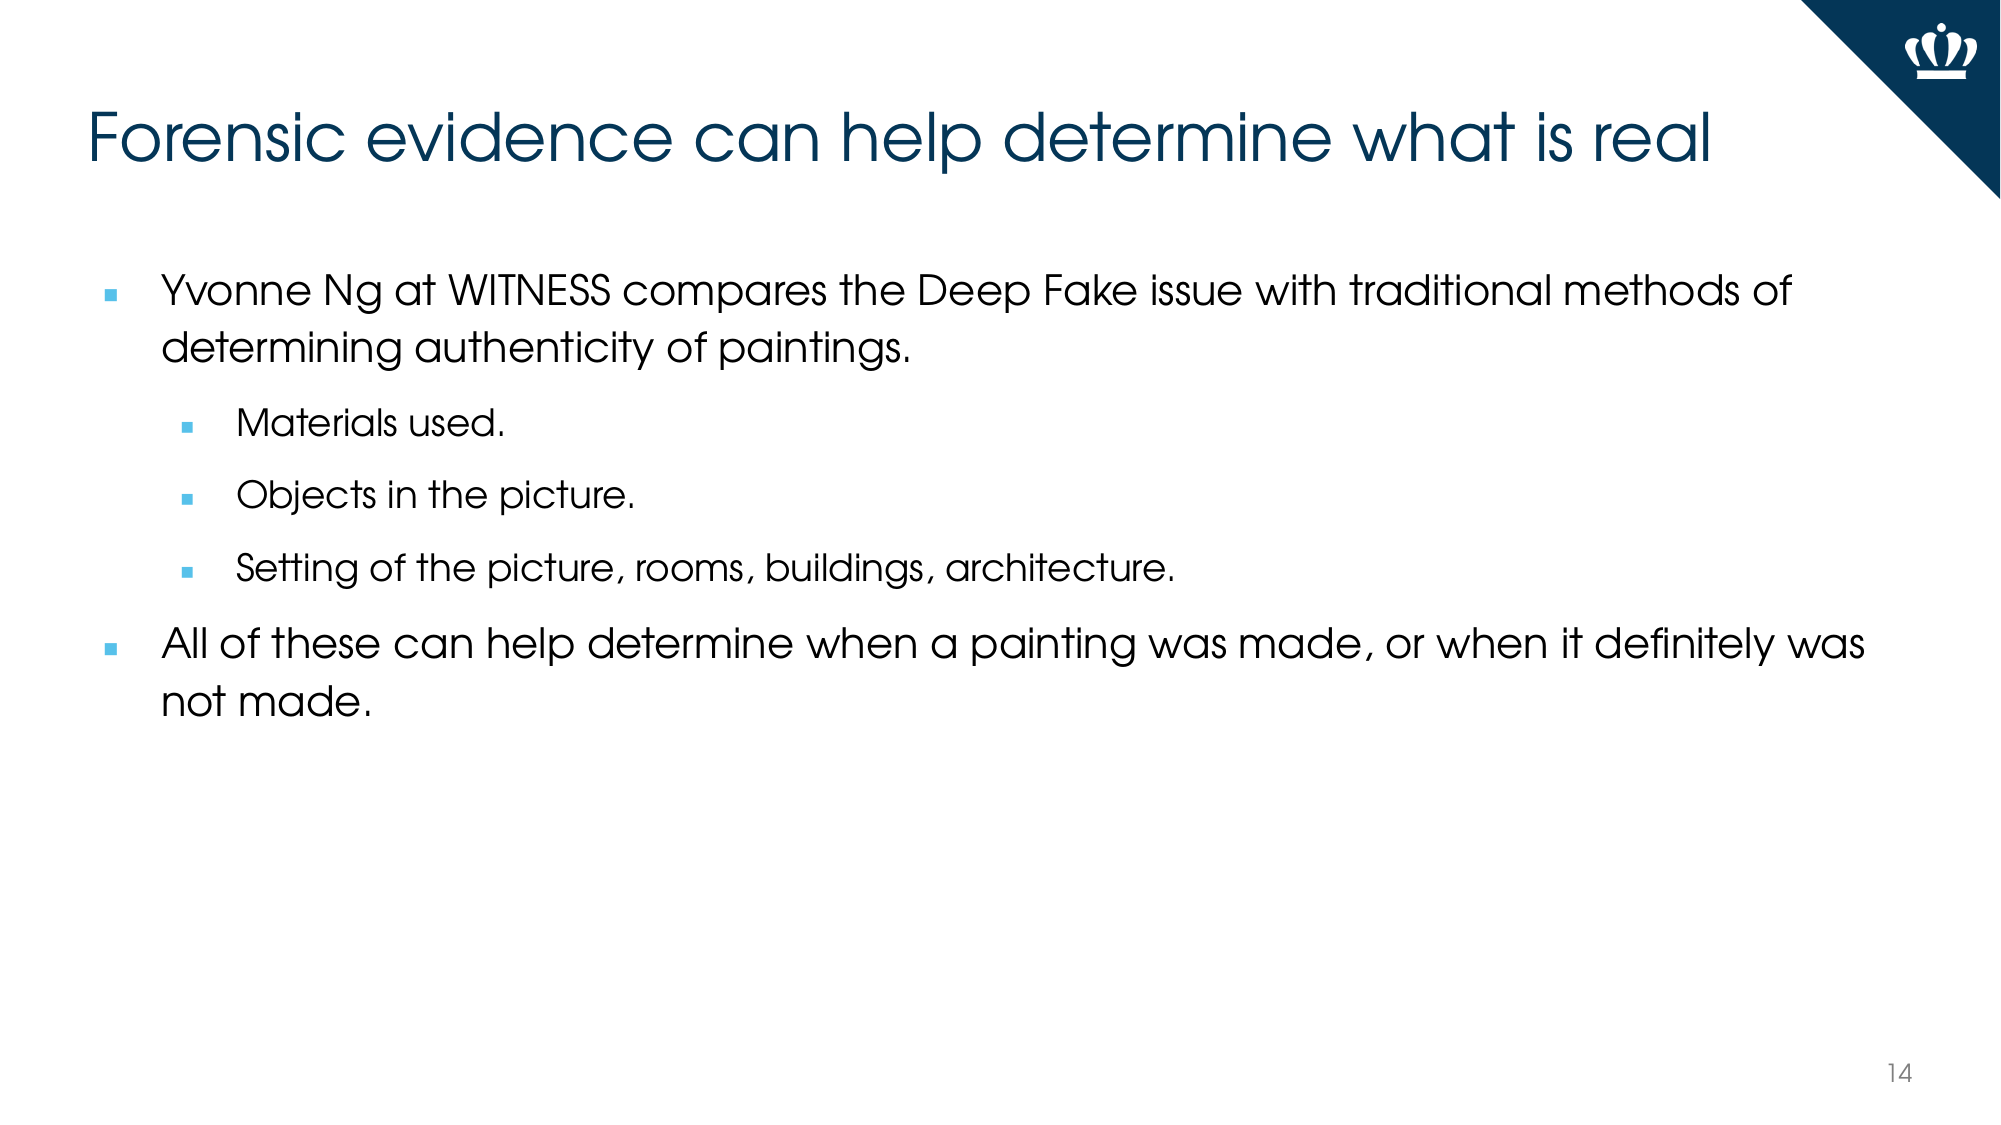

# Forensic evidence can help determine what is real
Yvonne Ng at WITNESS compares the Deep Fake issue with traditional methods of determining authenticity of paintings.
Materials used.
Objects in the picture.
Setting of the picture, rooms, buildings, architecture.
All of these can help determine when a painting was made, or when it definitely was not made.
14